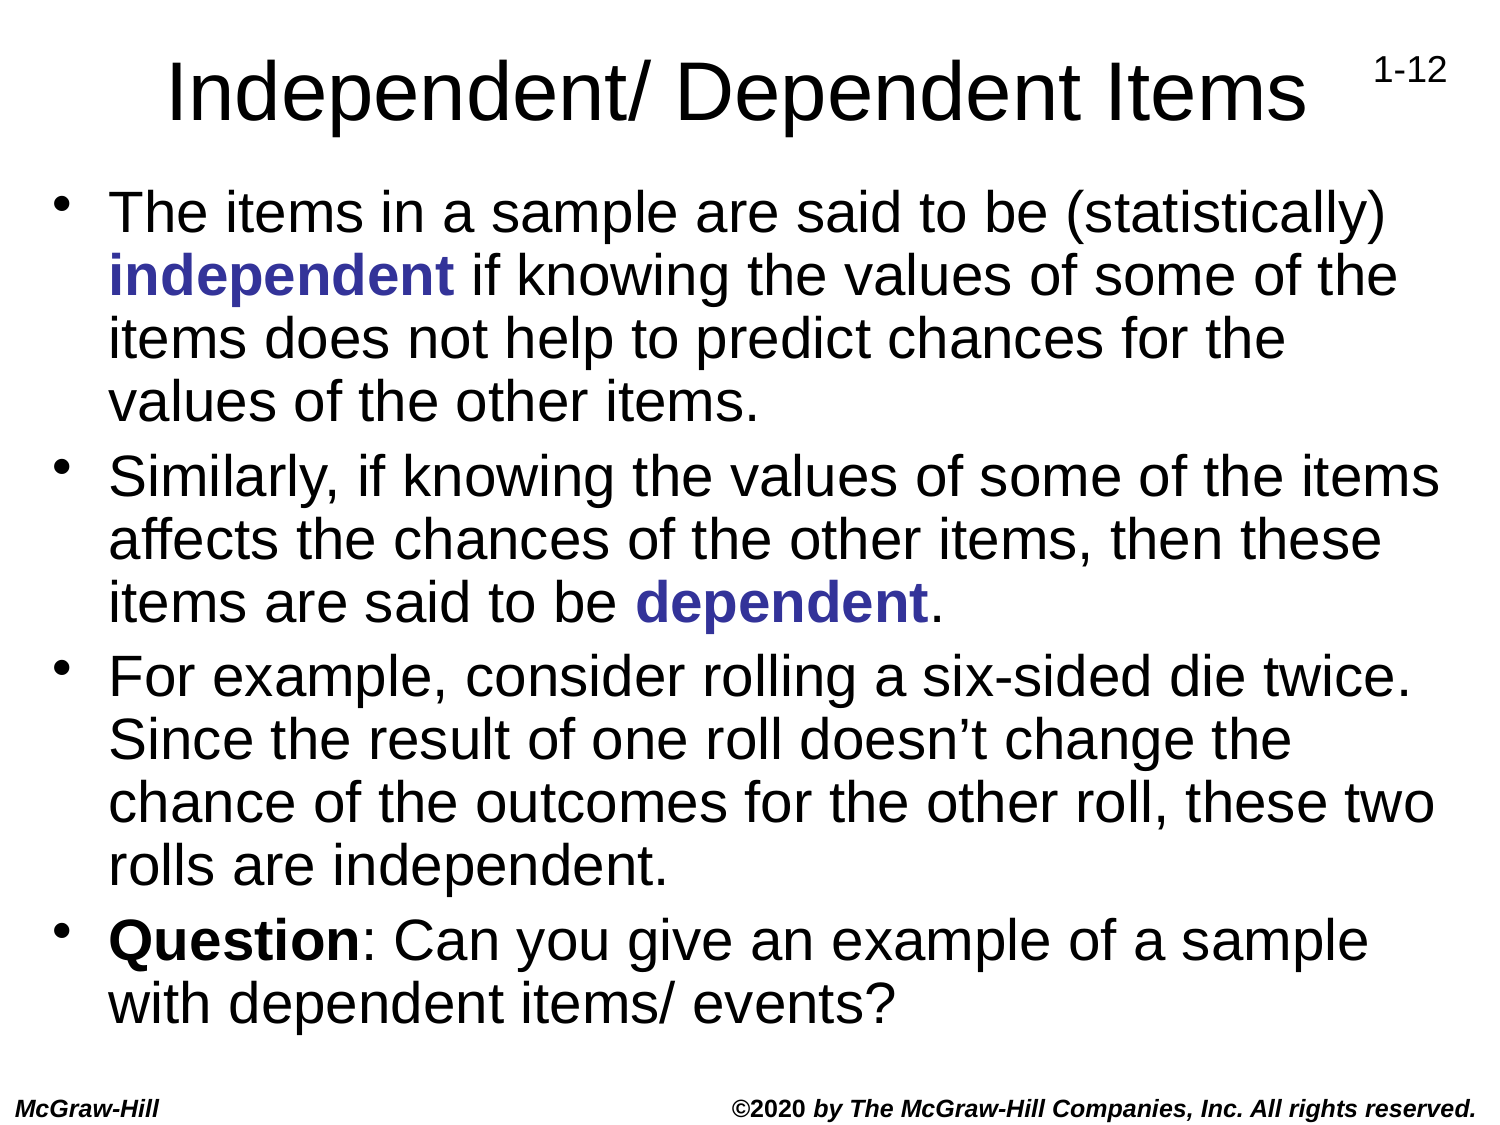

# Independent/ Dependent Items
The items in a sample are said to be (statistically) independent if knowing the values of some of the items does not help to predict chances for the values of the other items.
Similarly, if knowing the values of some of the items affects the chances of the other items, then these items are said to be dependent.
For example, consider rolling a six-sided die twice. Since the result of one roll doesn’t change the chance of the outcomes for the other roll, these two rolls are independent.
Question: Can you give an example of a sample with dependent items/ events?